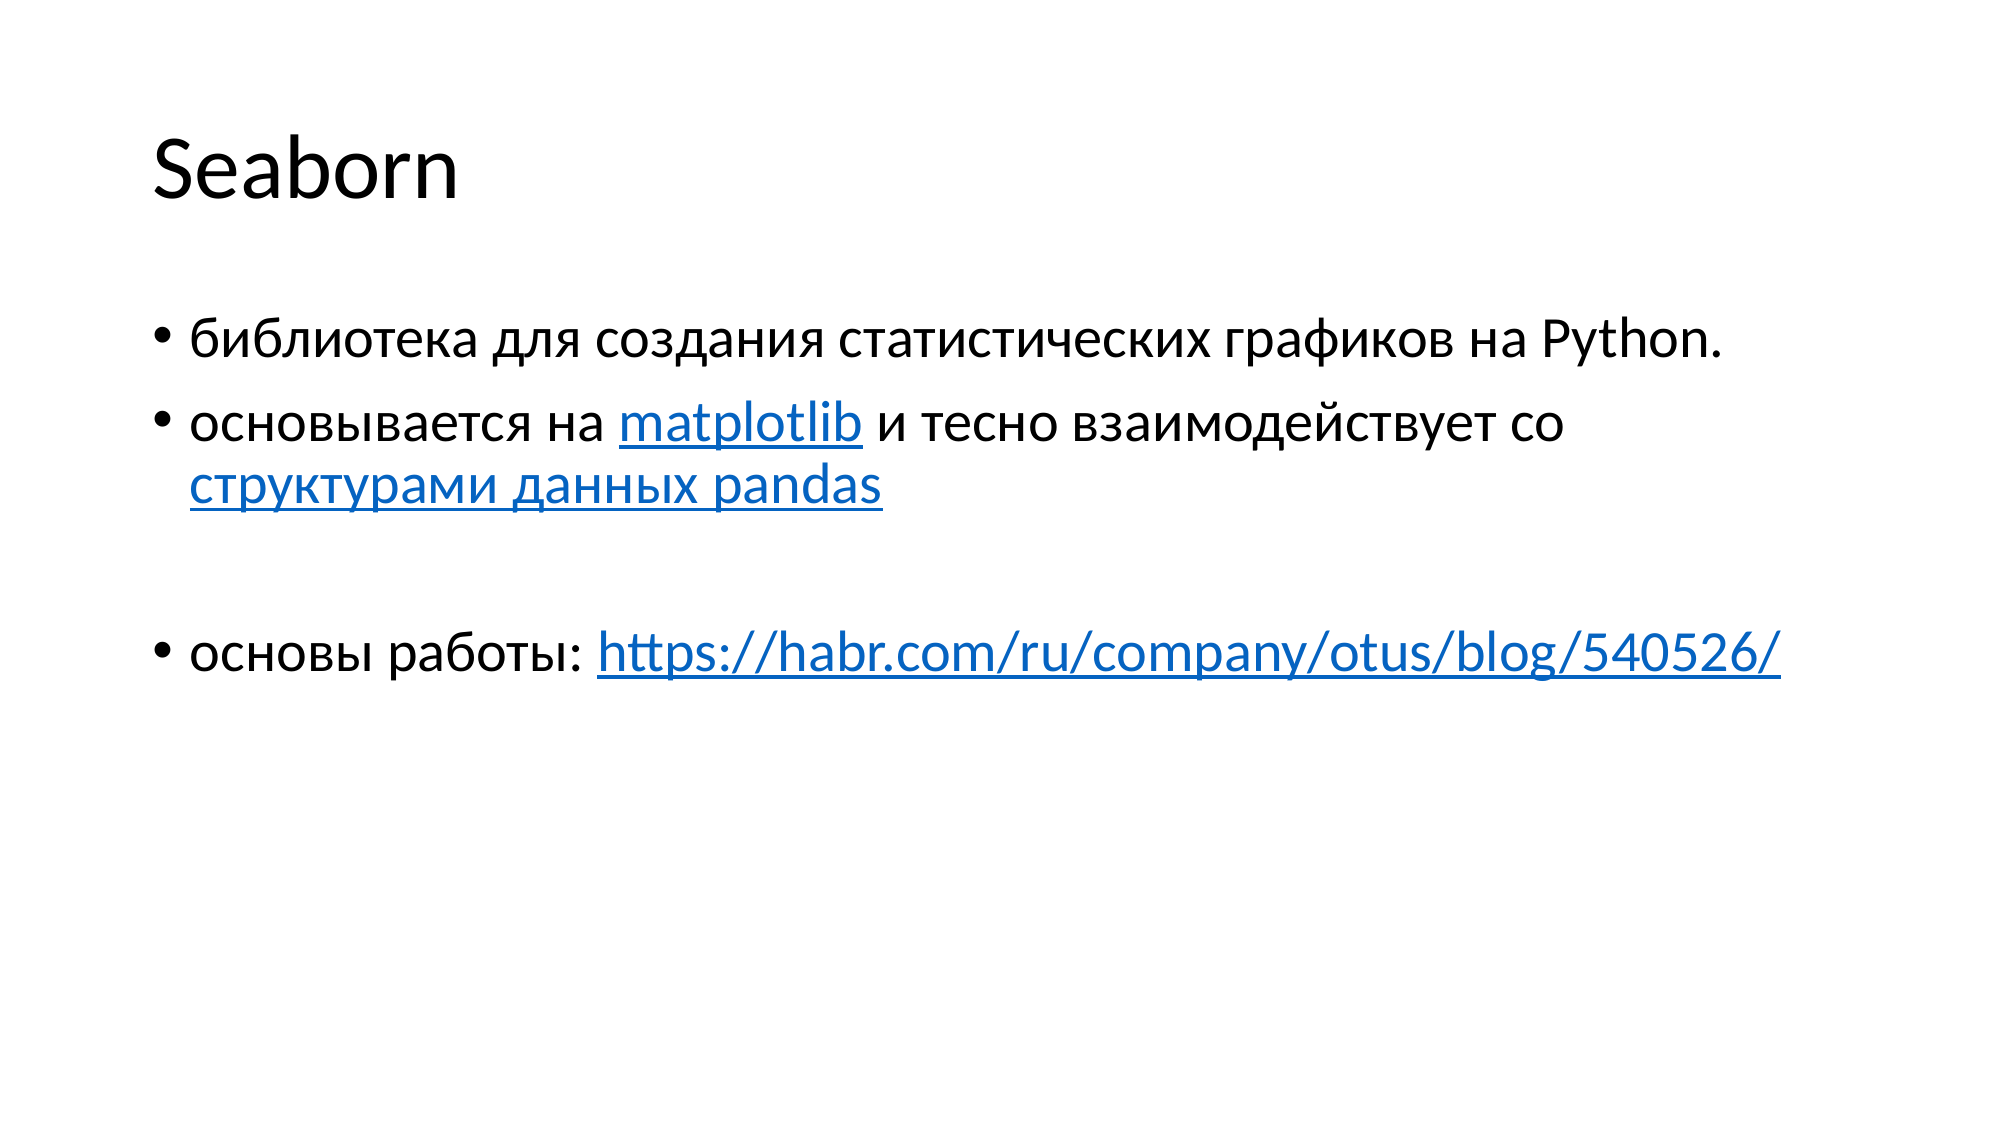

# Seaborn
библиотека для создания статистических графиков на Python.
основывается на matplotlib и тесно взаимодействует со структурами данных pandas

основы работы: https://habr.com/ru/company/otus/blog/540526/